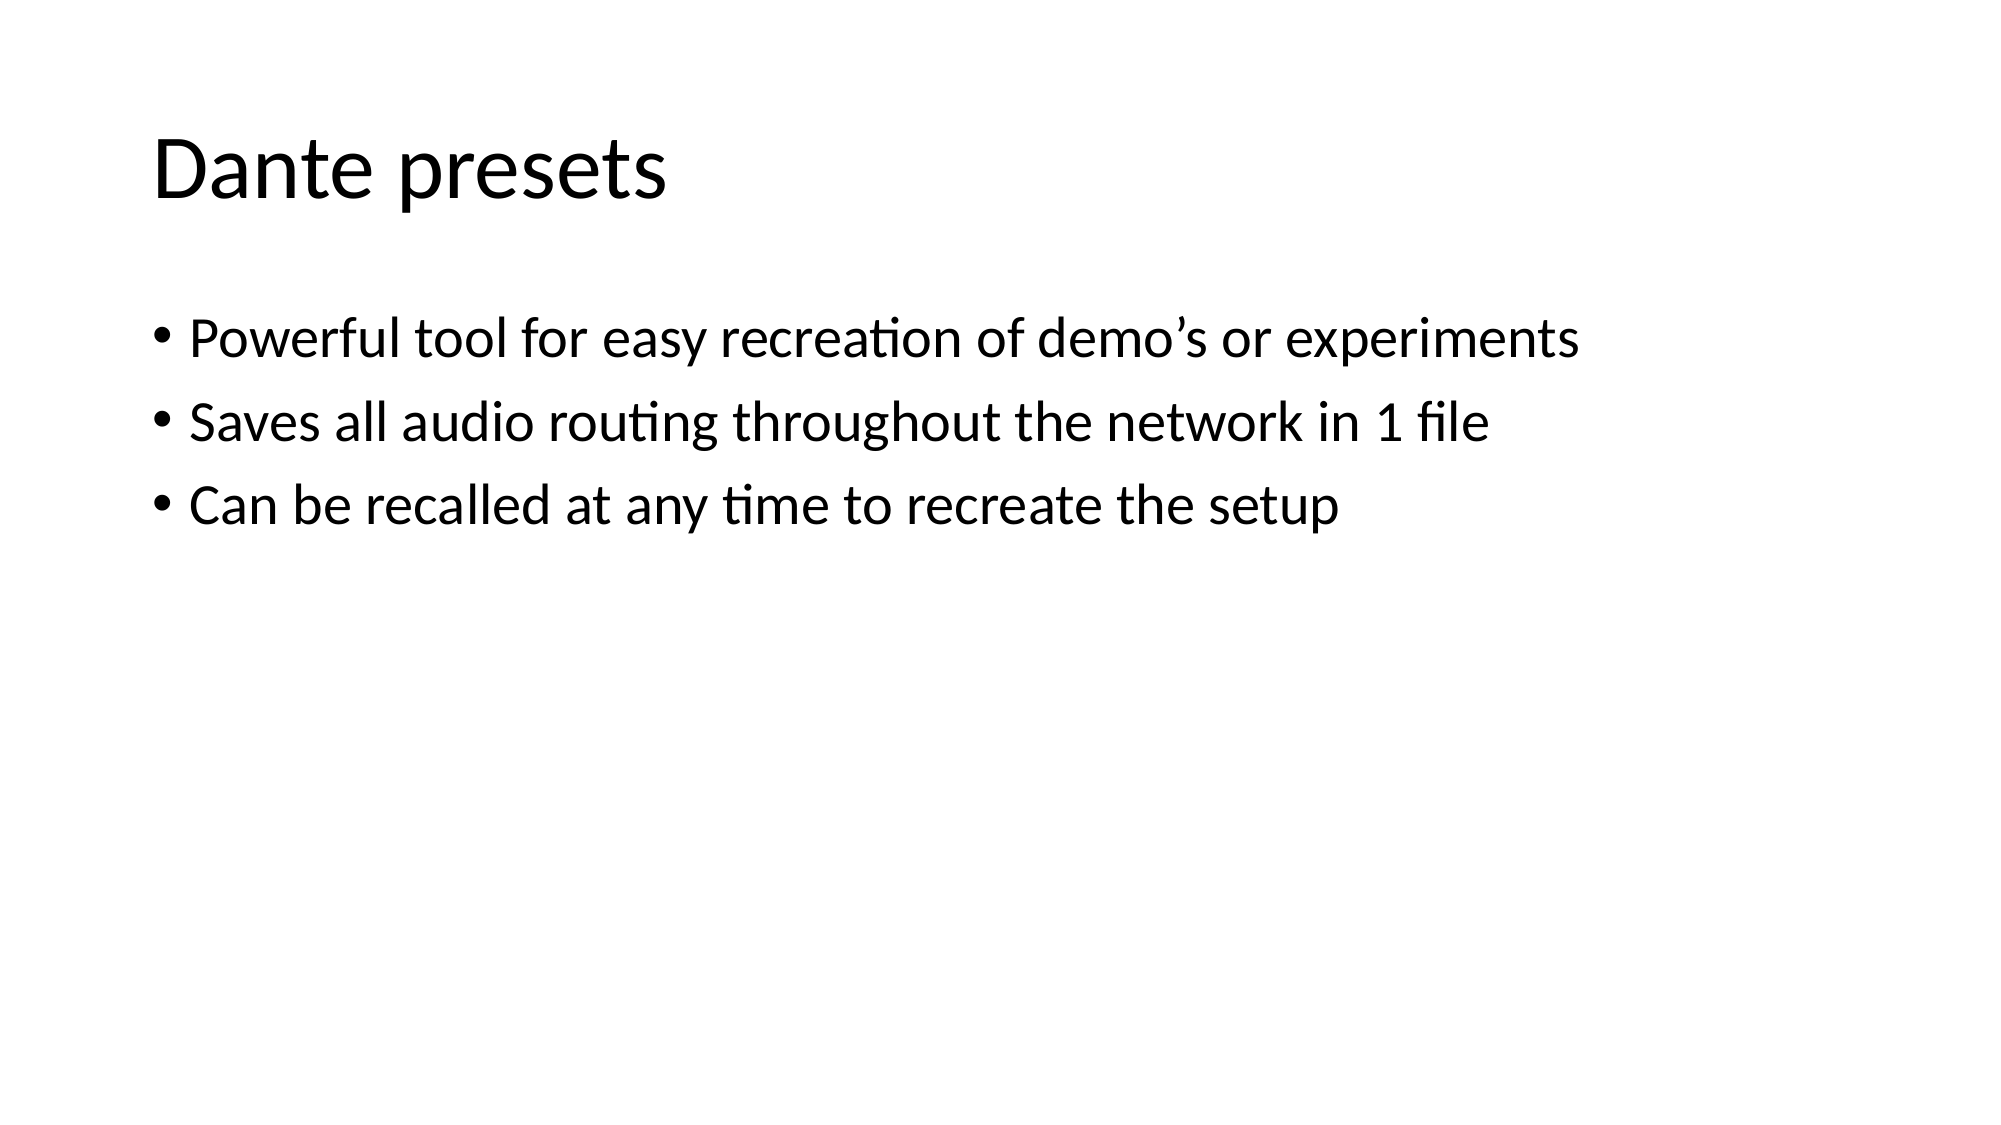

# Dante presets
Powerful tool for easy recreation of demo’s or experiments
Saves all audio routing throughout the network in 1 file
Can be recalled at any time to recreate the setup